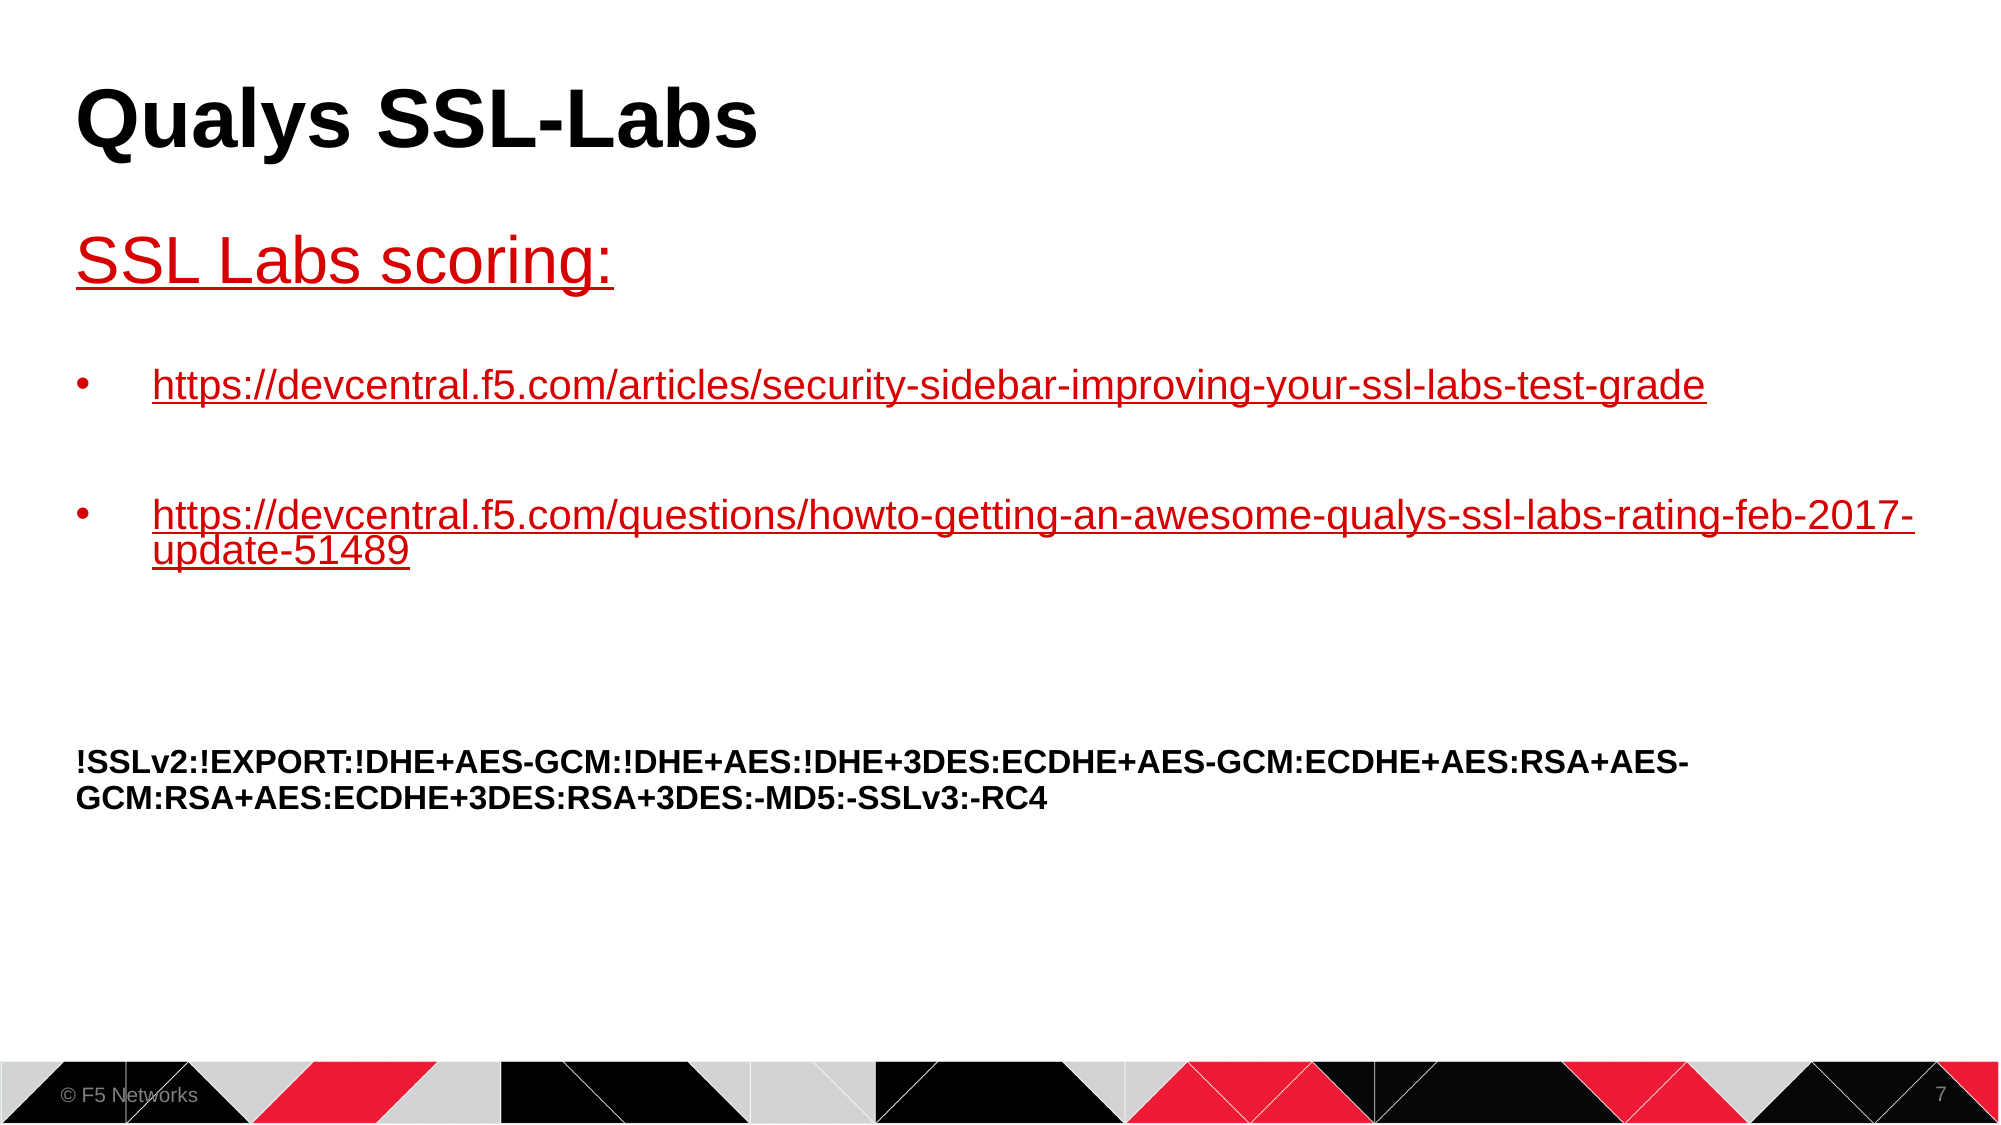

# Qualys SSL-Labs
SSL Labs scoring:

https://devcentral.f5.com/articles/security-sidebar-improving-your-ssl-labs-test-grade

https://devcentral.f5.com/questions/howto-getting-an-awesome-qualys-ssl-labs-rating-feb-2017-update-51489

!SSLv2:!EXPORT:!DHE+AES-GCM:!DHE+AES:!DHE+3DES:ECDHE+AES-GCM:ECDHE+AES:RSA+AES-GCM:RSA+AES:ECDHE+3DES:RSA+3DES:-MD5:-SSLv3:-RC4
7
© F5 Networks